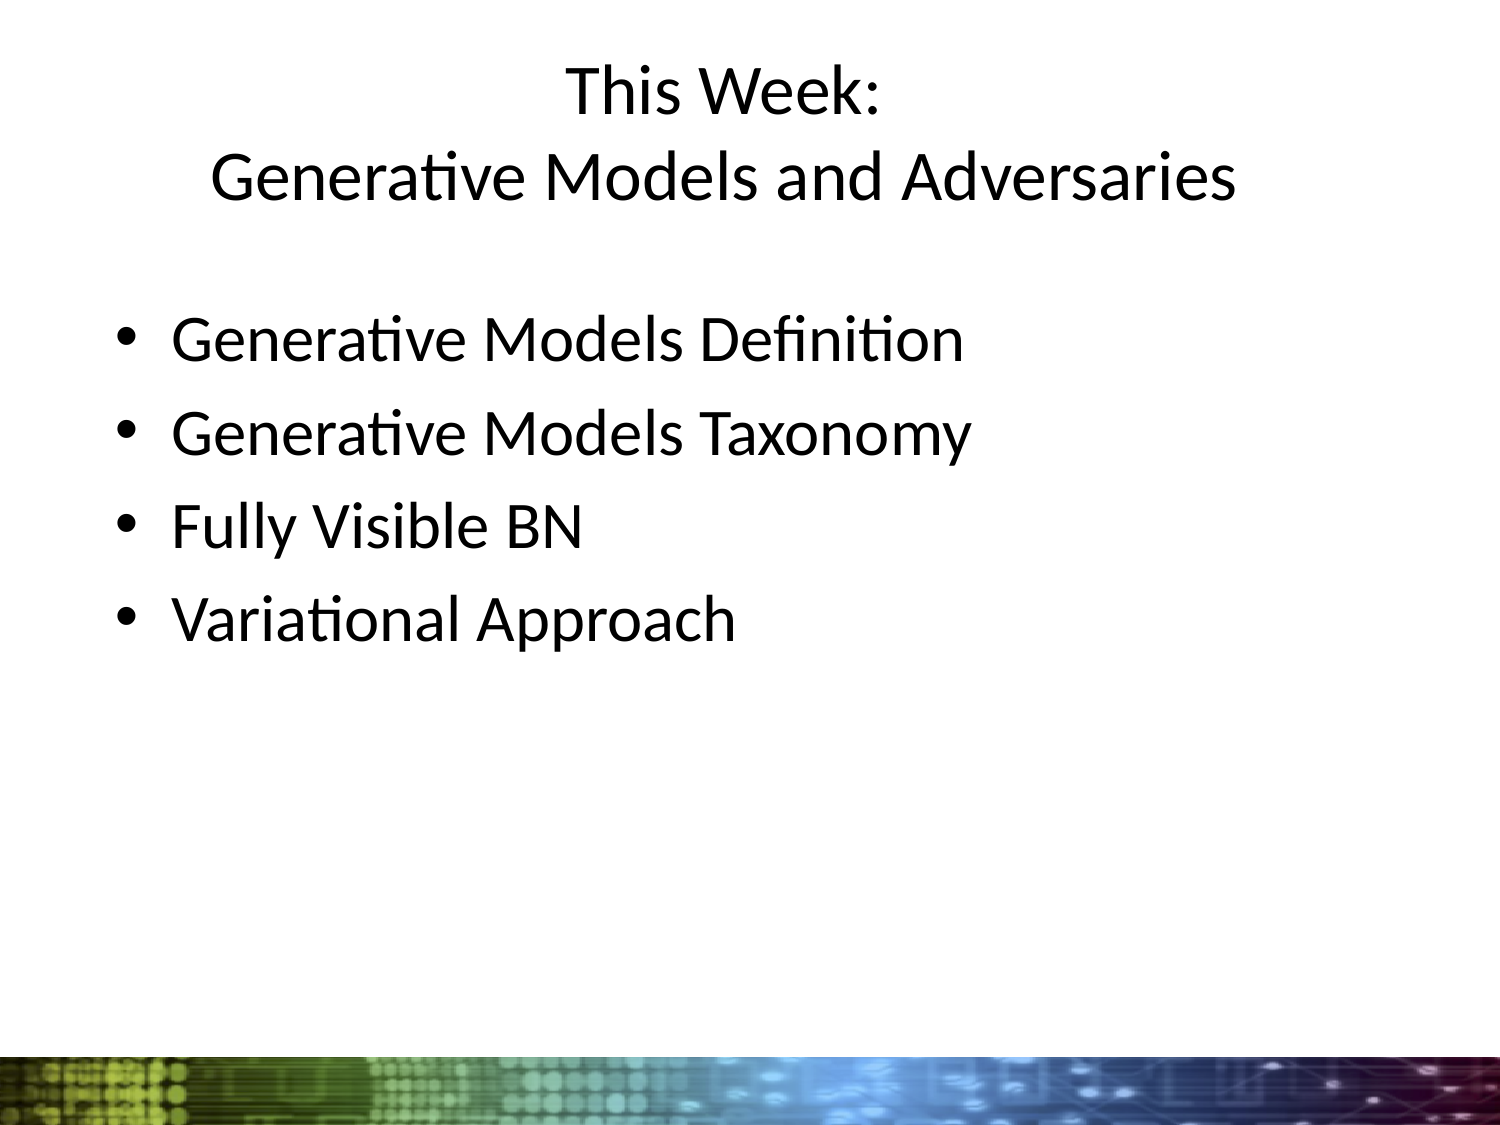

This Week:
Generative Models and Adversaries

Generative Models Definition
Generative Models Taxonomy
Fully Visible BN
Variational Approach